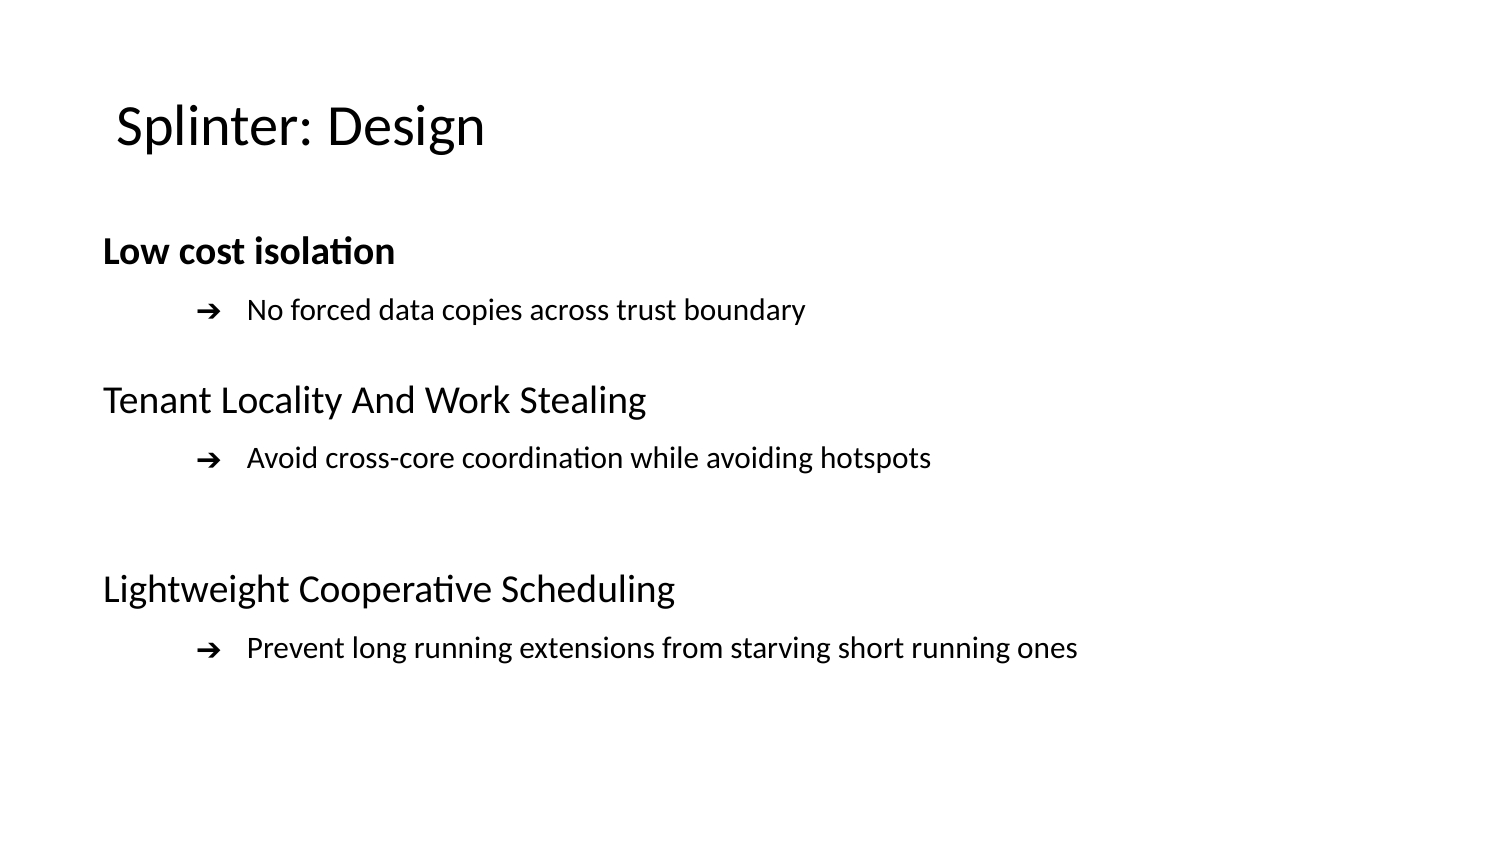

Splinter: Design
Low cost isolation
No forced data copies across trust boundary

Tenant Locality And Work Stealing
Avoid cross-core coordination while avoiding hotspots

Lightweight Cooperative Scheduling
Prevent long running extensions from starving short running ones